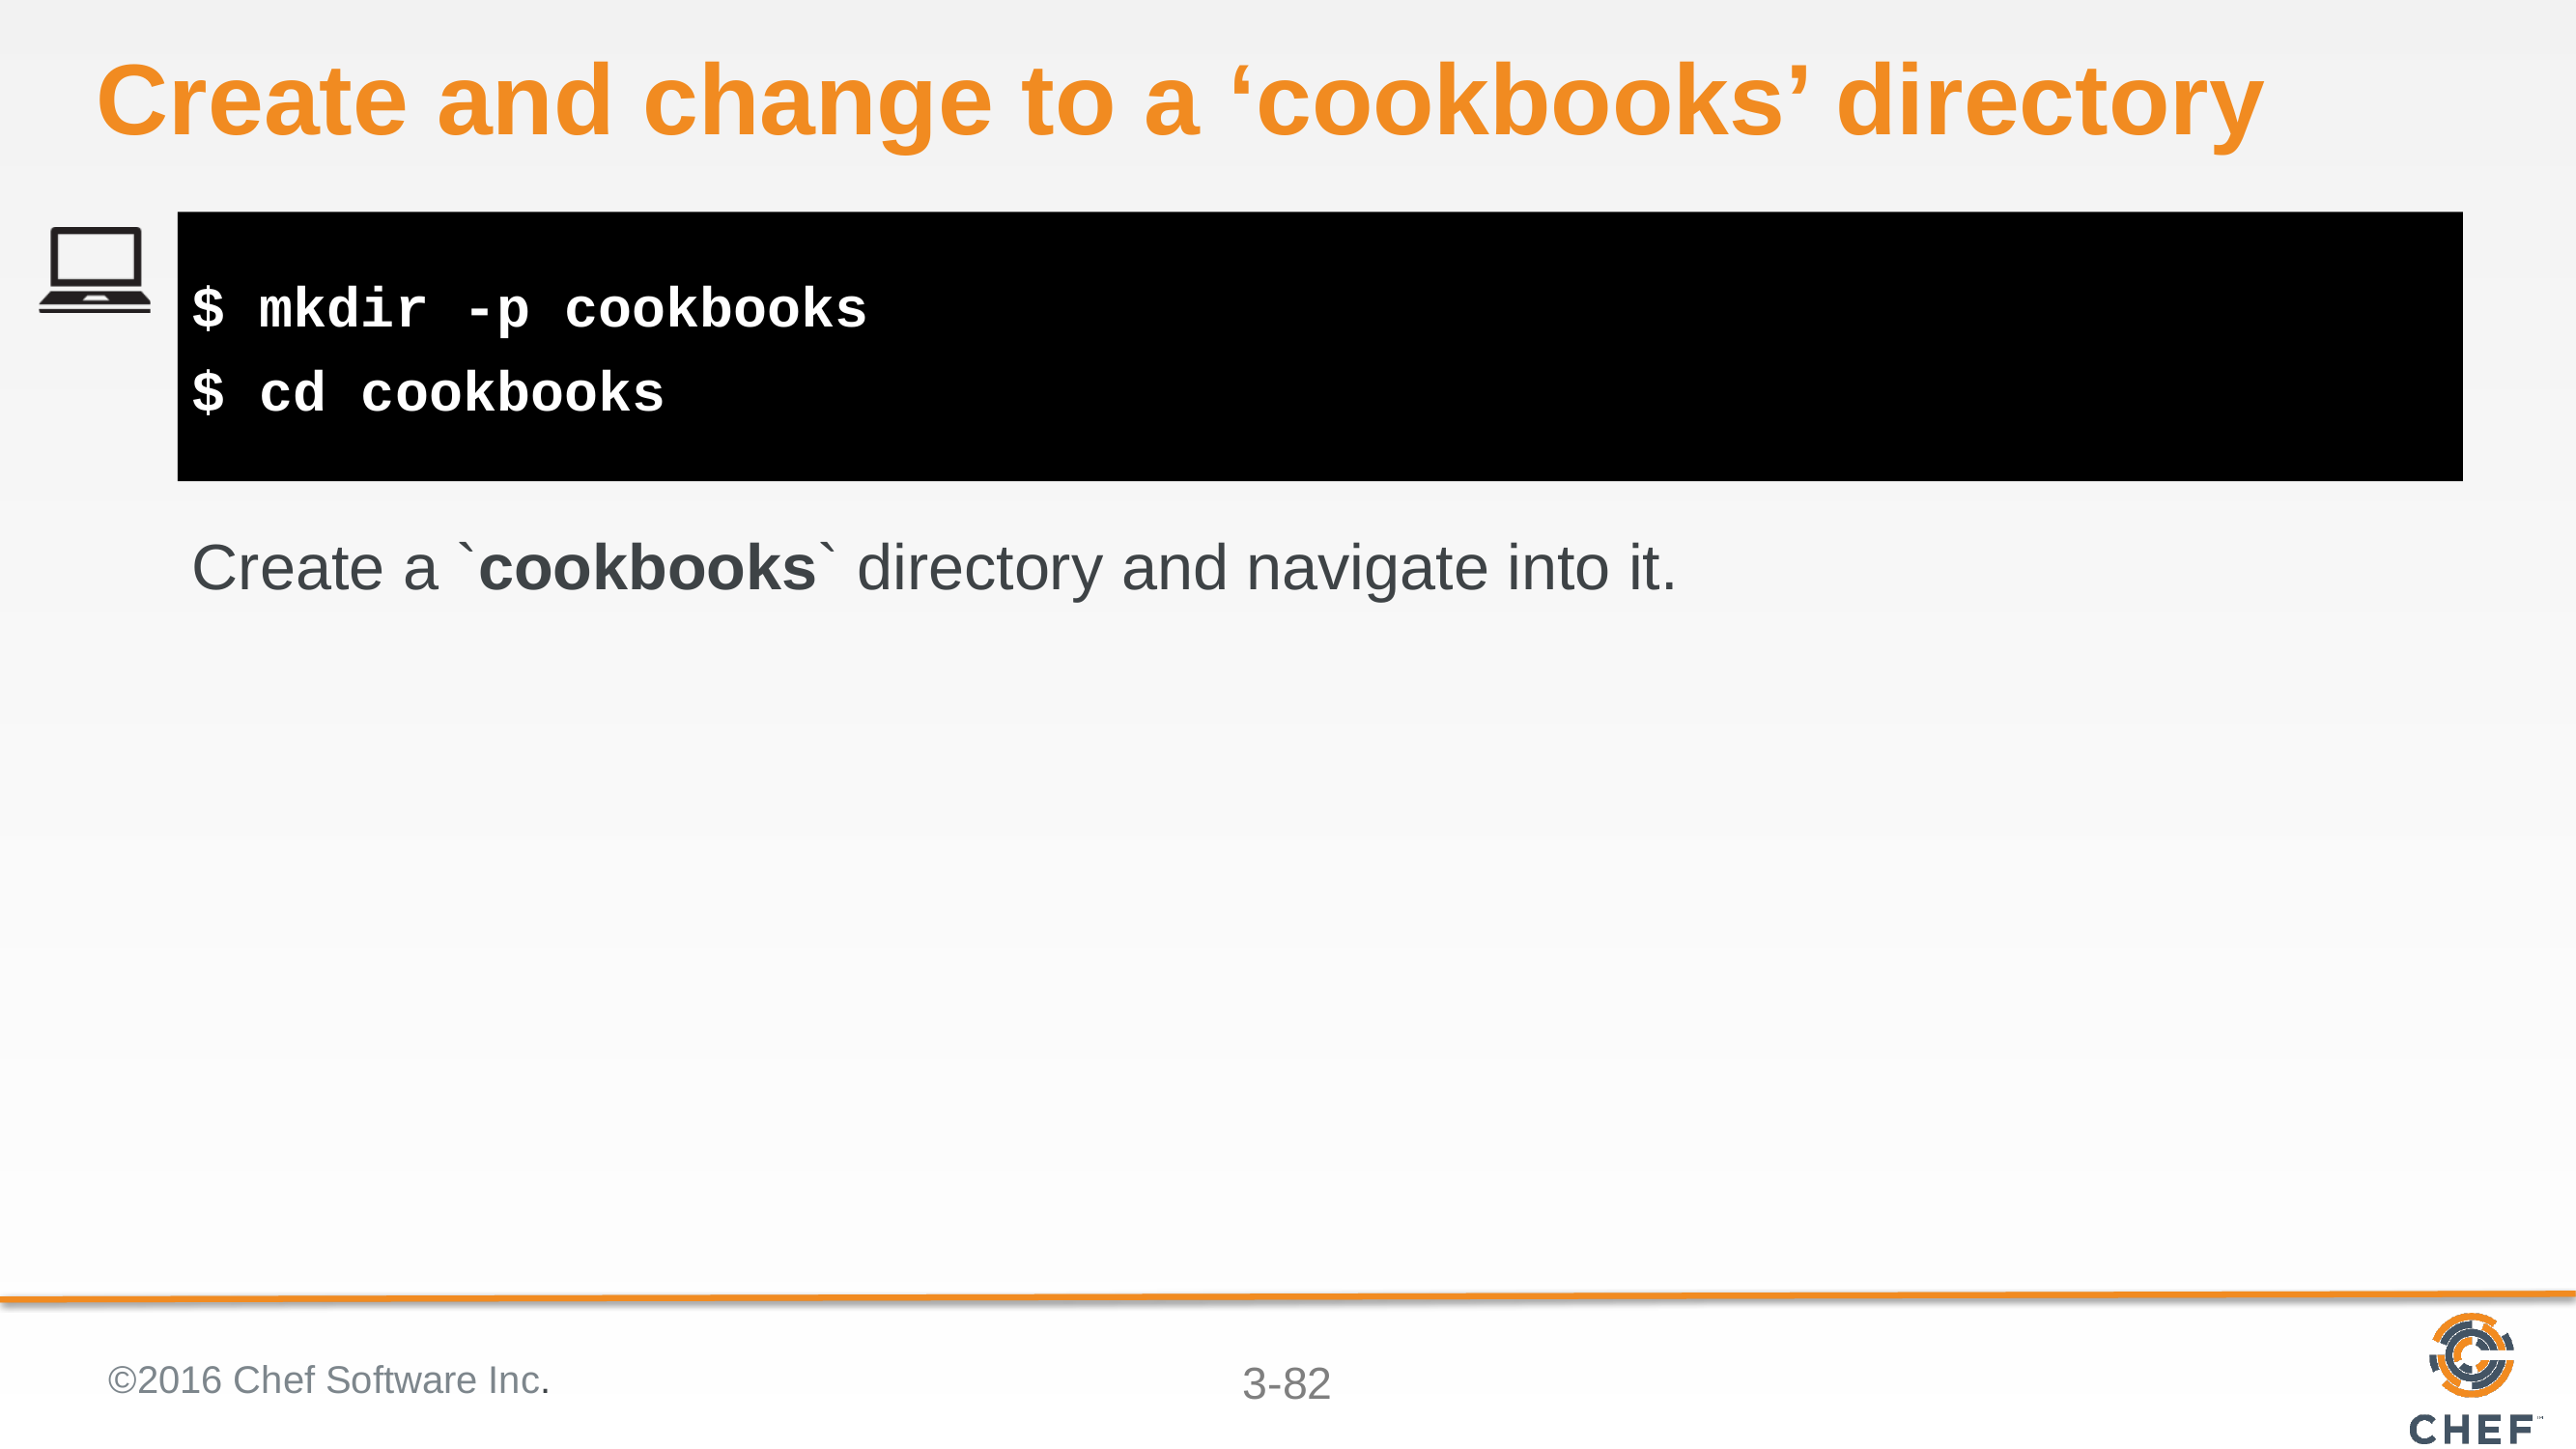

# Create and change to a ‘cookbooks’ directory
$ mkdir -p cookbooks
$ cd cookbooks
Create a `cookbooks` directory and navigate into it.